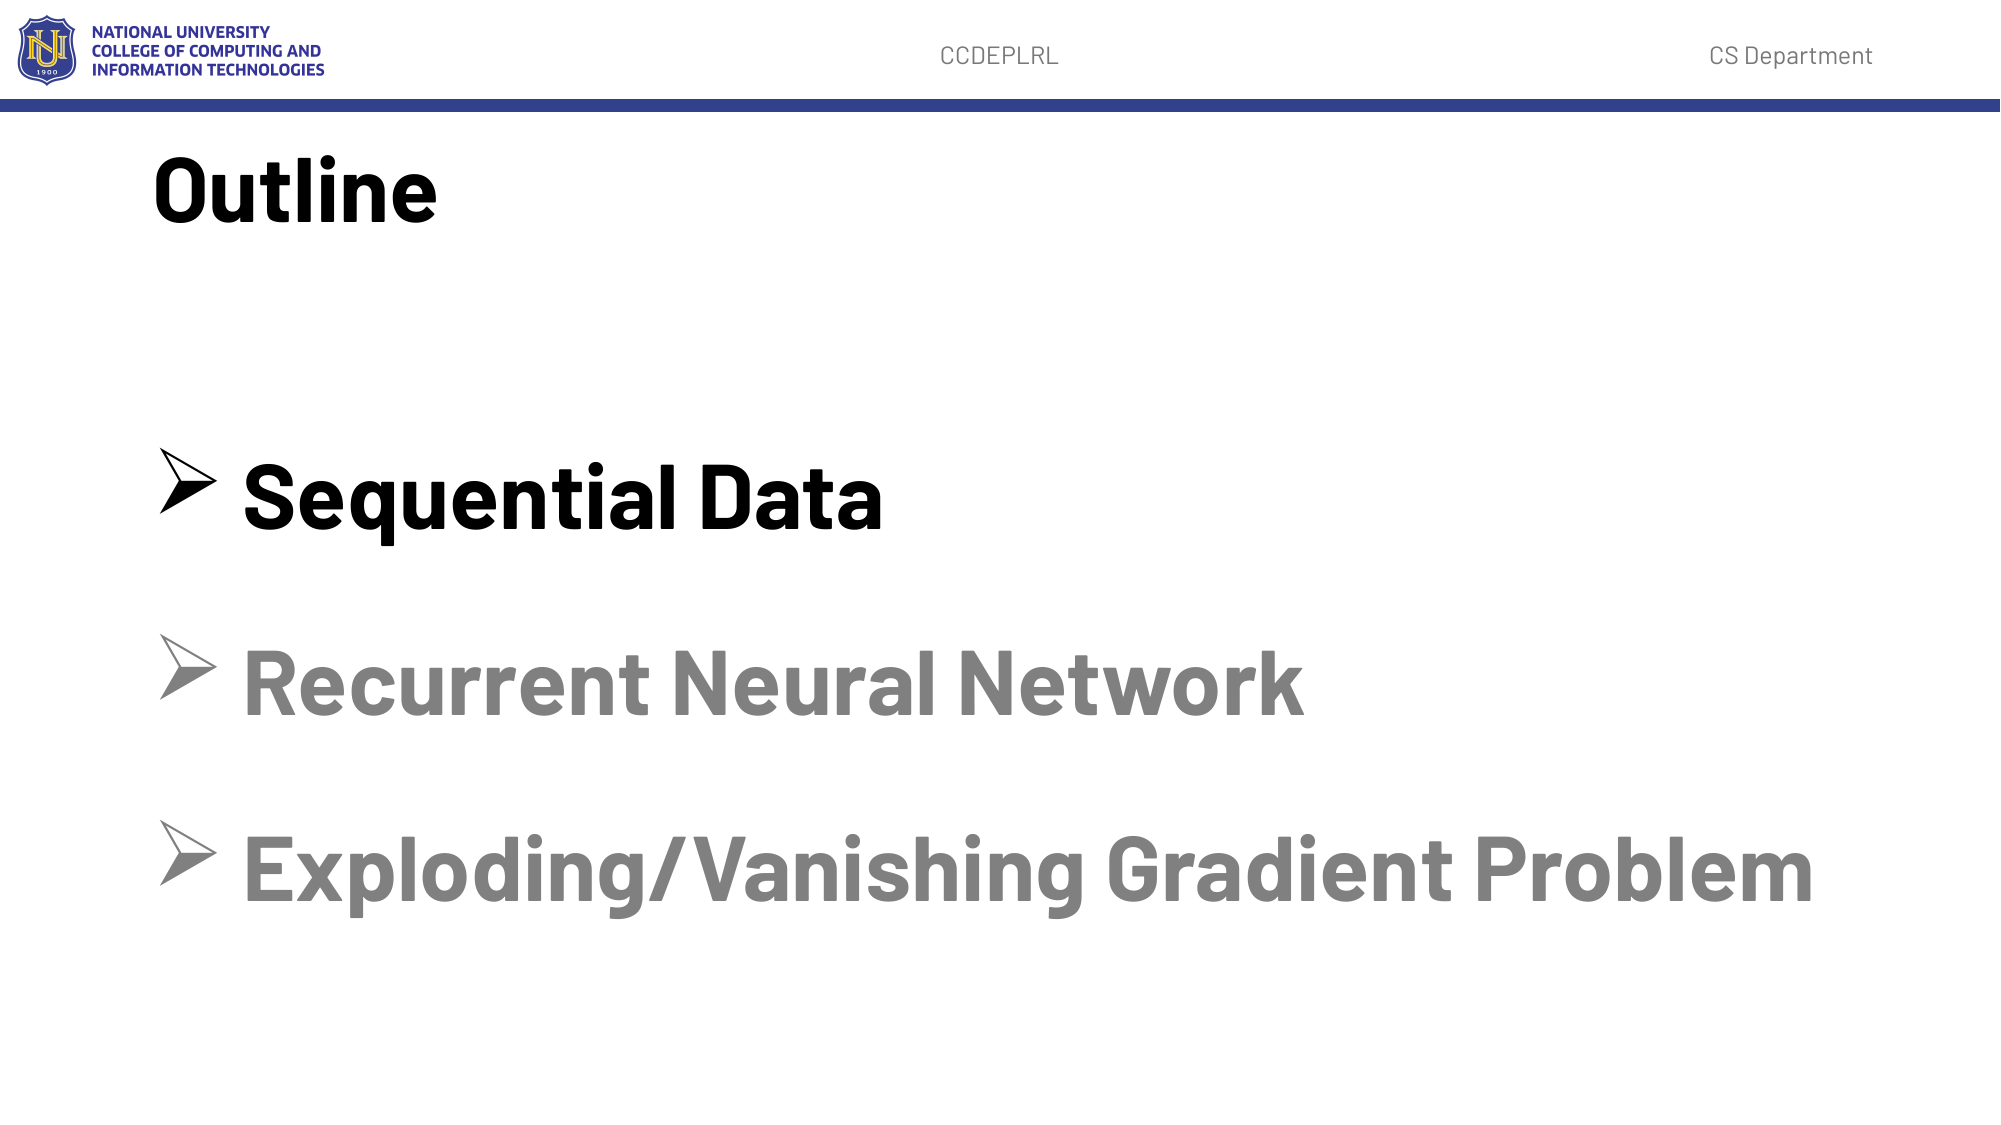

Outline
 Sequential Data
 Recurrent Neural Network
 Exploding/Vanishing Gradient Problem